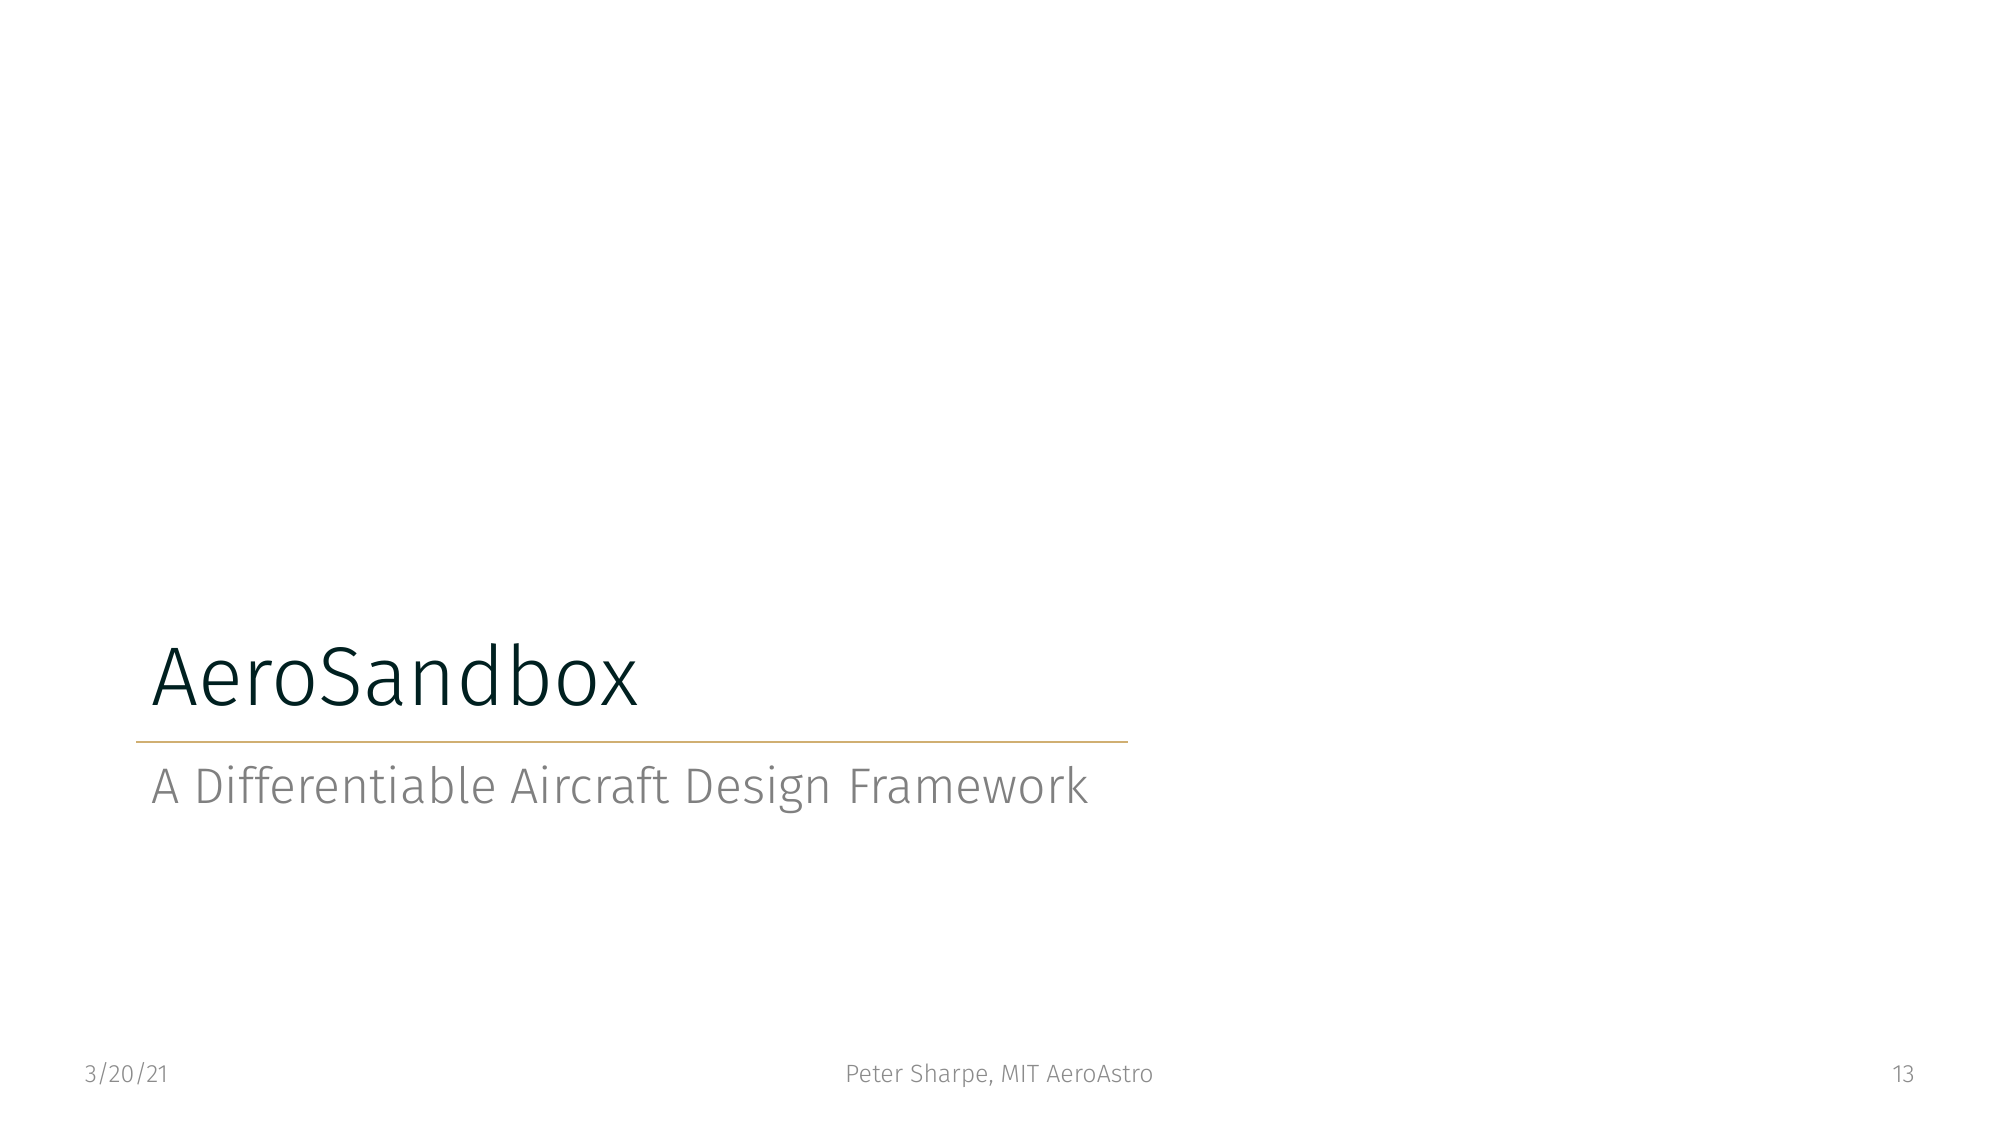

# AeroSandbox
A Differentiable Aircraft Design Framework
3/20/21
13
Peter Sharpe, MIT AeroAstro